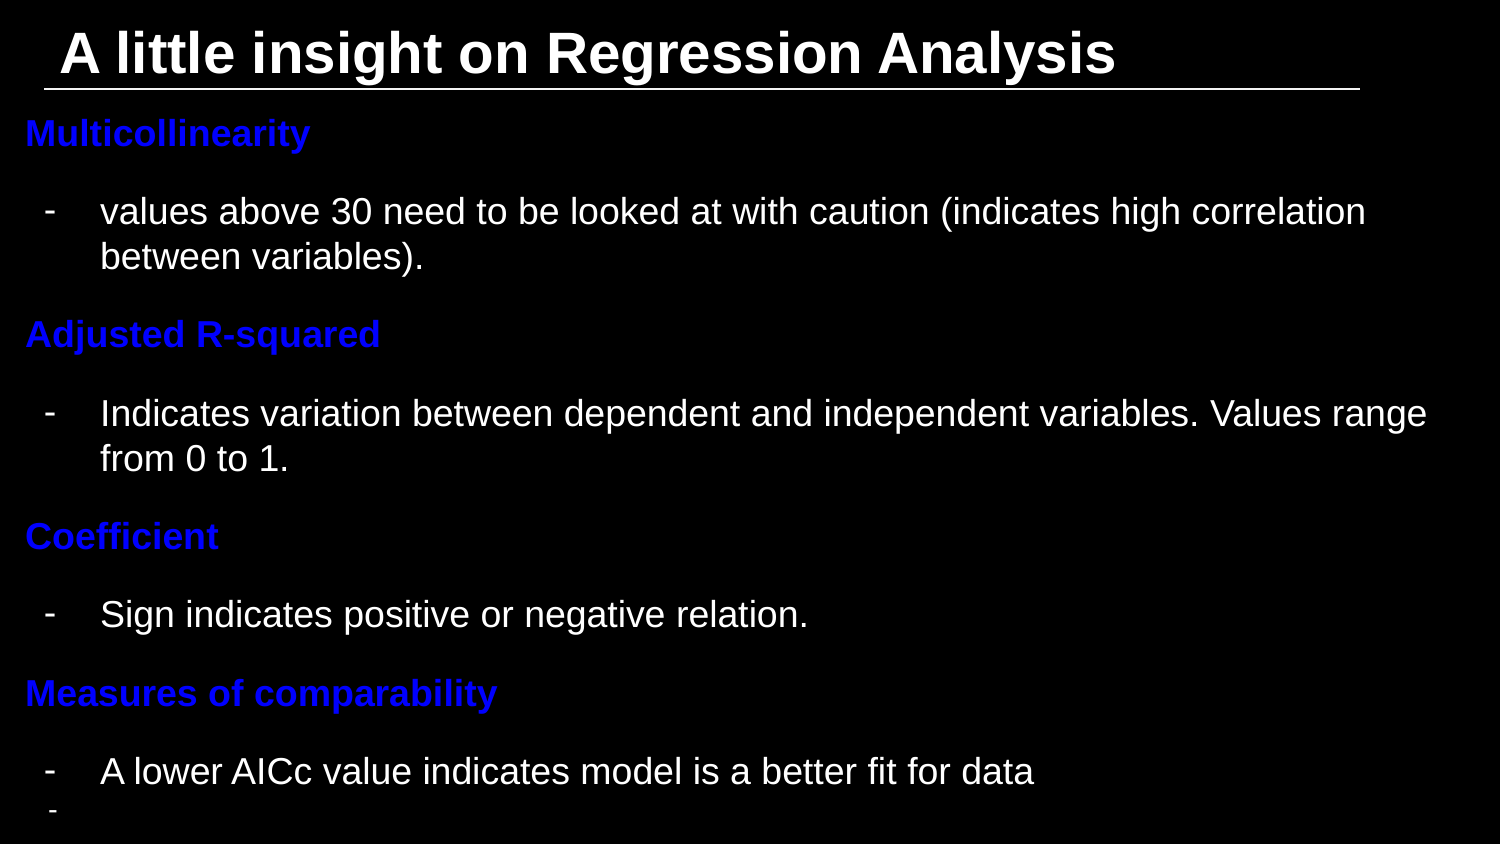

# A little insight on Regression Analysis

Multicollinearity
values above 30 need to be looked at with caution (indicates high correlation between variables).
Adjusted R-squared
Indicates variation between dependent and independent variables. Values range from 0 to 1.
Coefficient
Sign indicates positive or negative relation.
Measures of comparability
A lower AICc value indicates model is a better fit for data